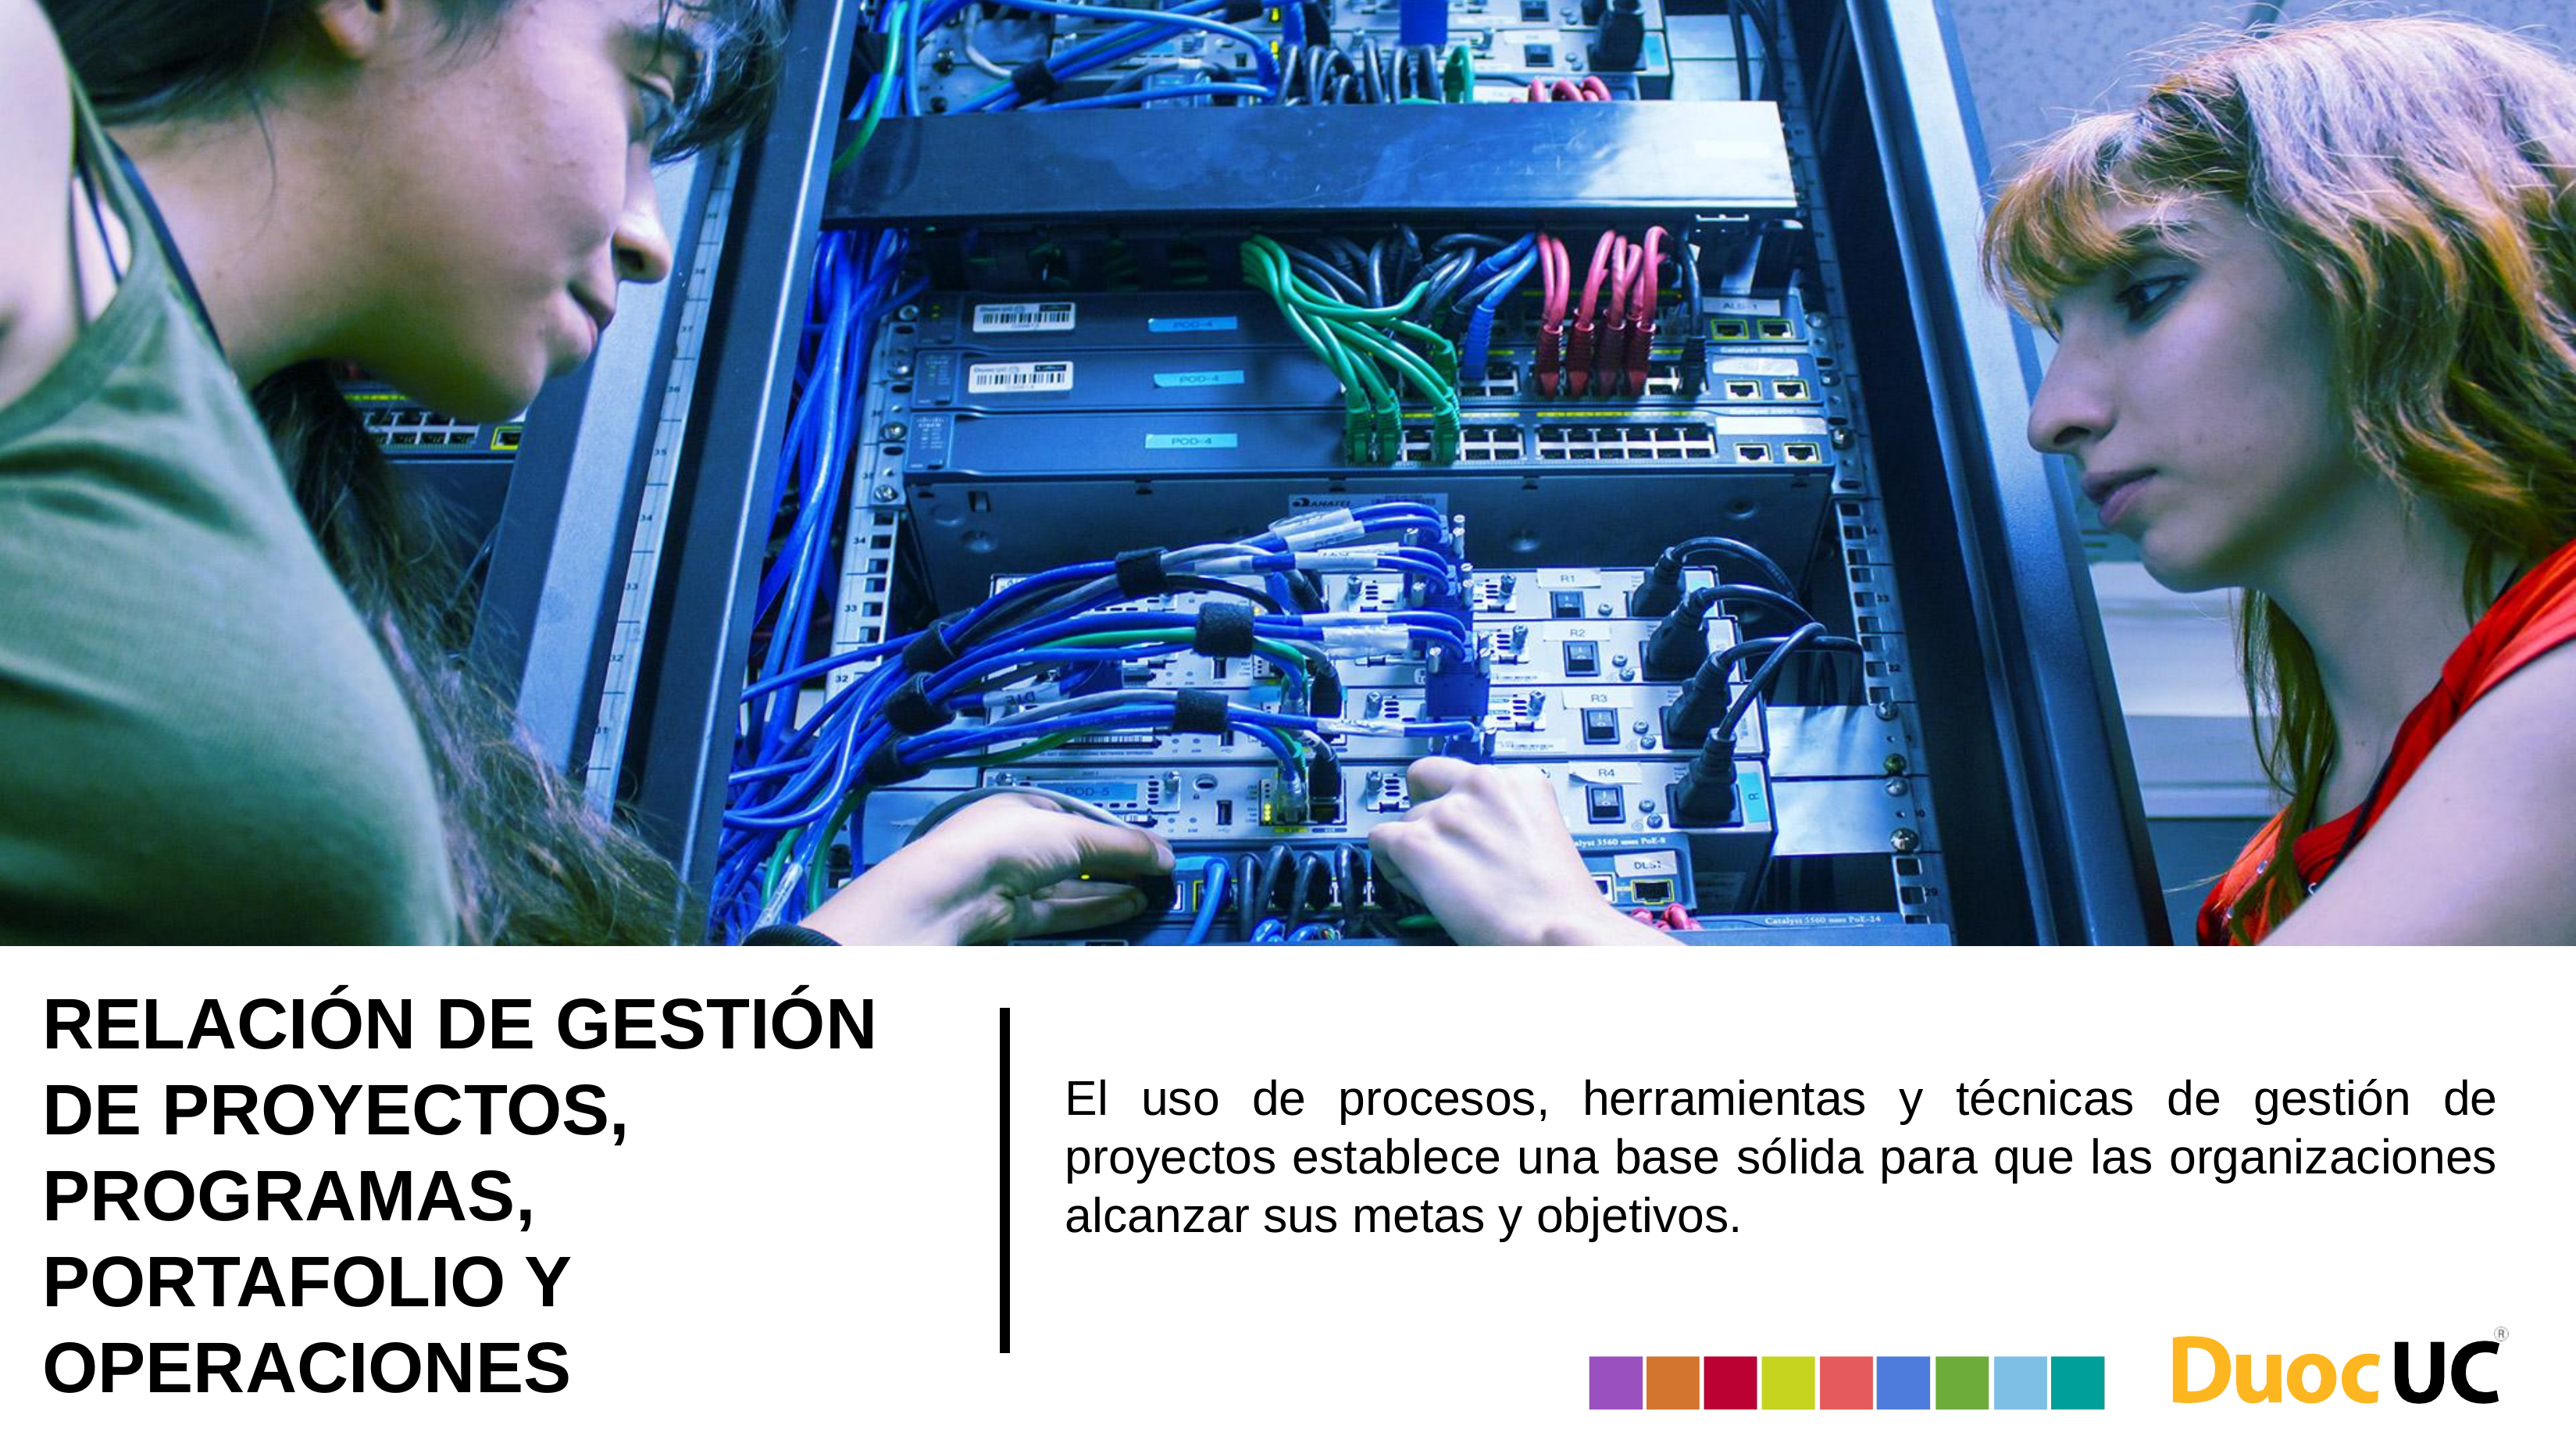

# RELACIÓN DE GESTIÓN DE PROYECTOS, PROGRAMAS, PORTAFOLIO Y OPERACIONES
El uso de procesos, herramientas y técnicas de gestión de proyectos establece una base sólida para que las organizaciones alcanzar sus metas y objetivos.